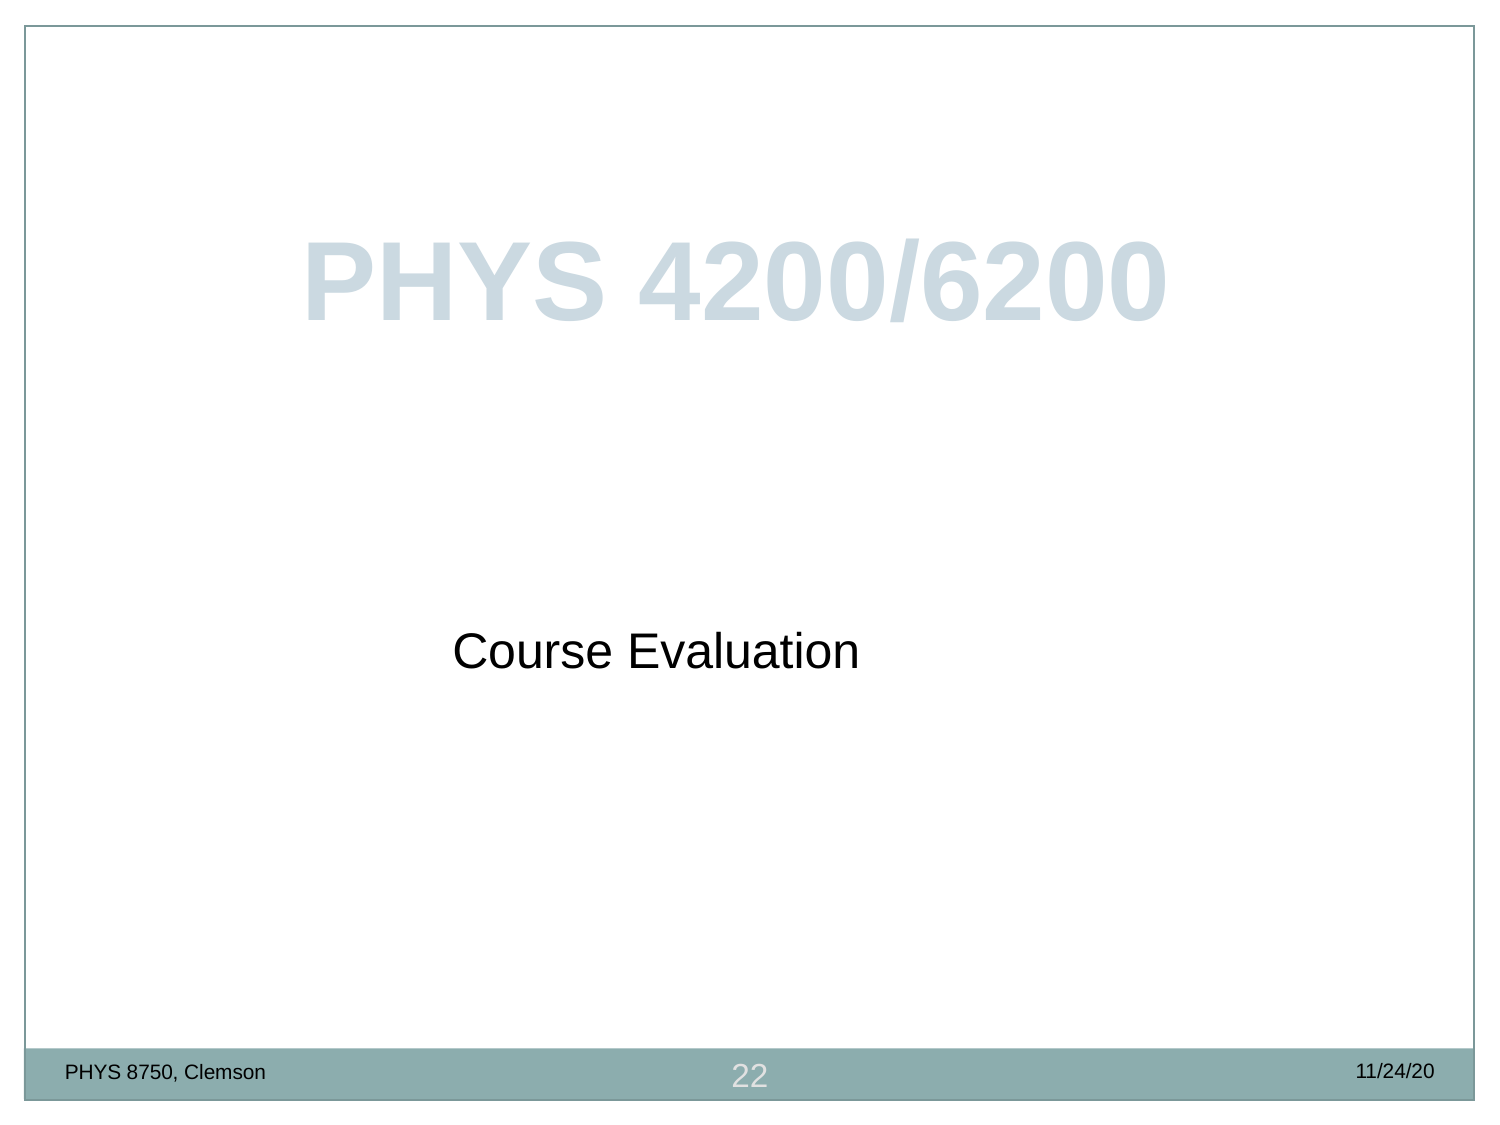

PHYS 4200/6200
Course Evaluation
22
11/24/20
PHYS 8750, Clemson